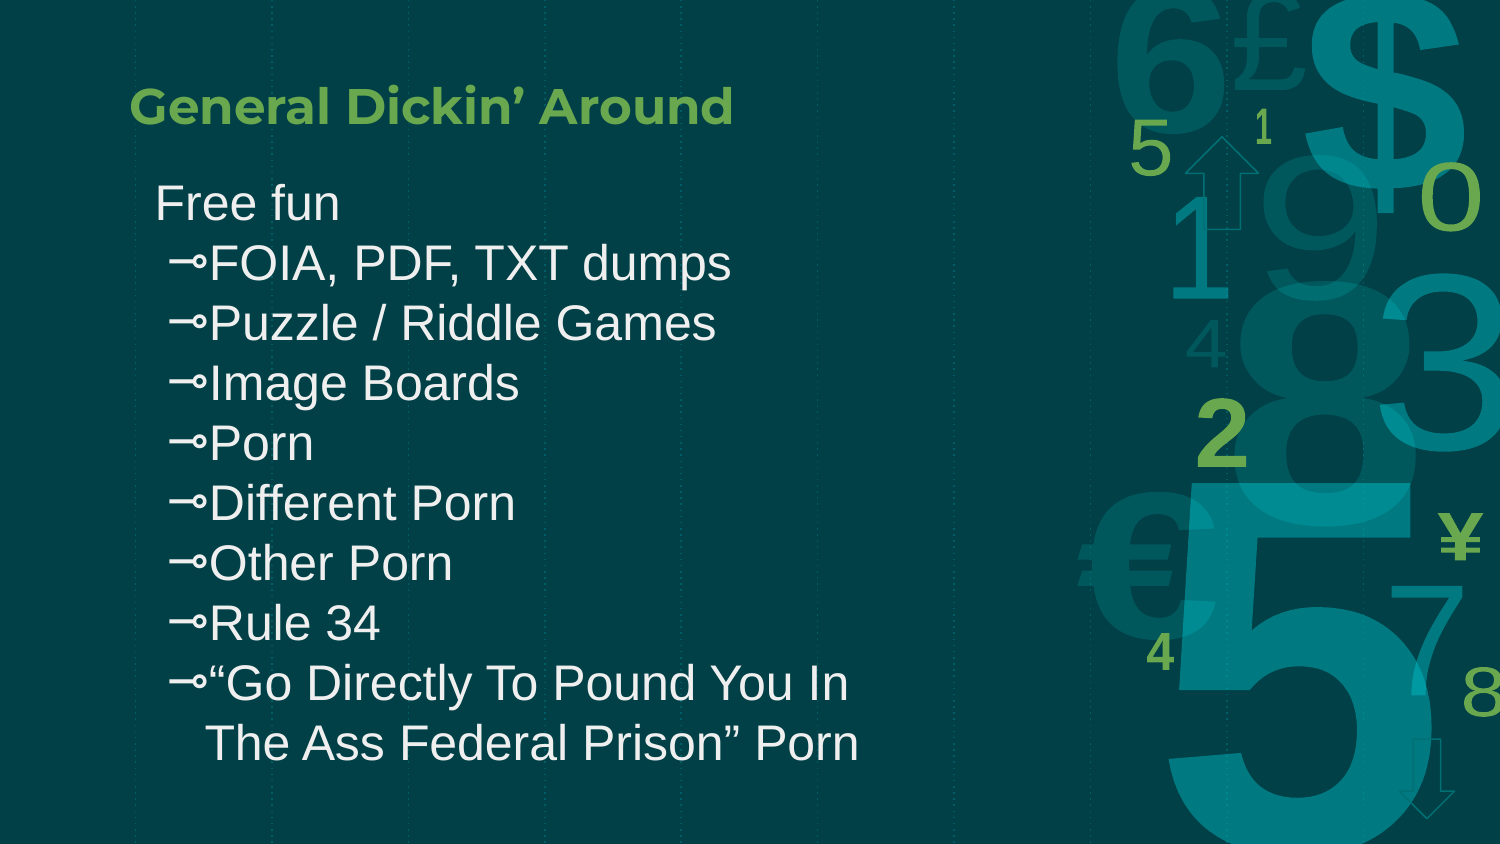

# General Dickin’ Around
Free fun
FOIA, PDF, TXT dumps
Puzzle / Riddle Games
Image Boards
Porn
Different Porn
Other Porn
Rule 34
“Go Directly To Pound You In The Ass Federal Prison” Porn